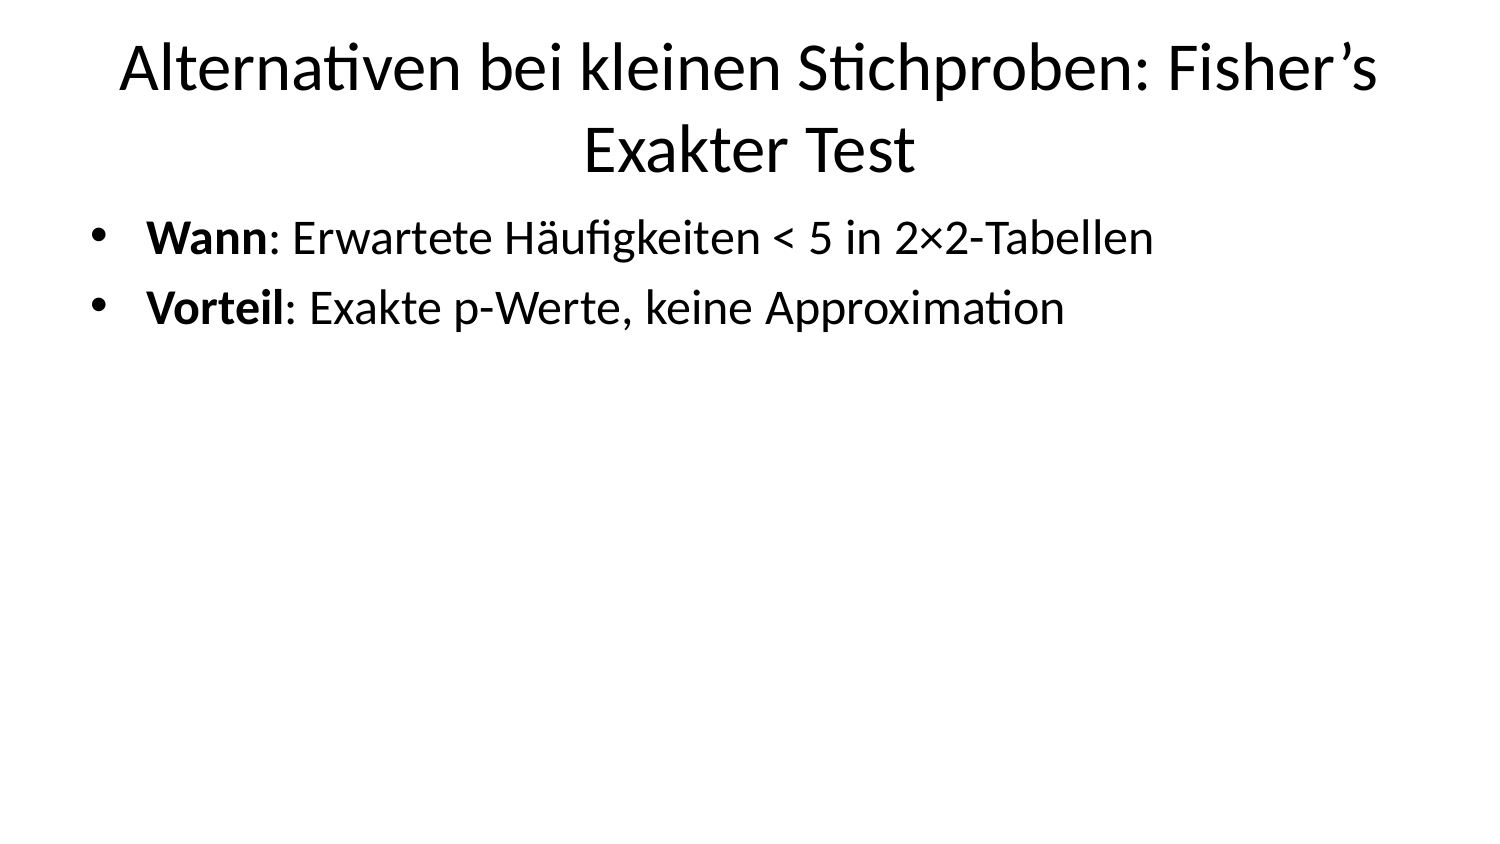

# Alternativen bei kleinen Stichproben: Fisher’s Exakter Test
Wann: Erwartete Häufigkeiten < 5 in 2×2-Tabellen
Vorteil: Exakte p-Werte, keine Approximation